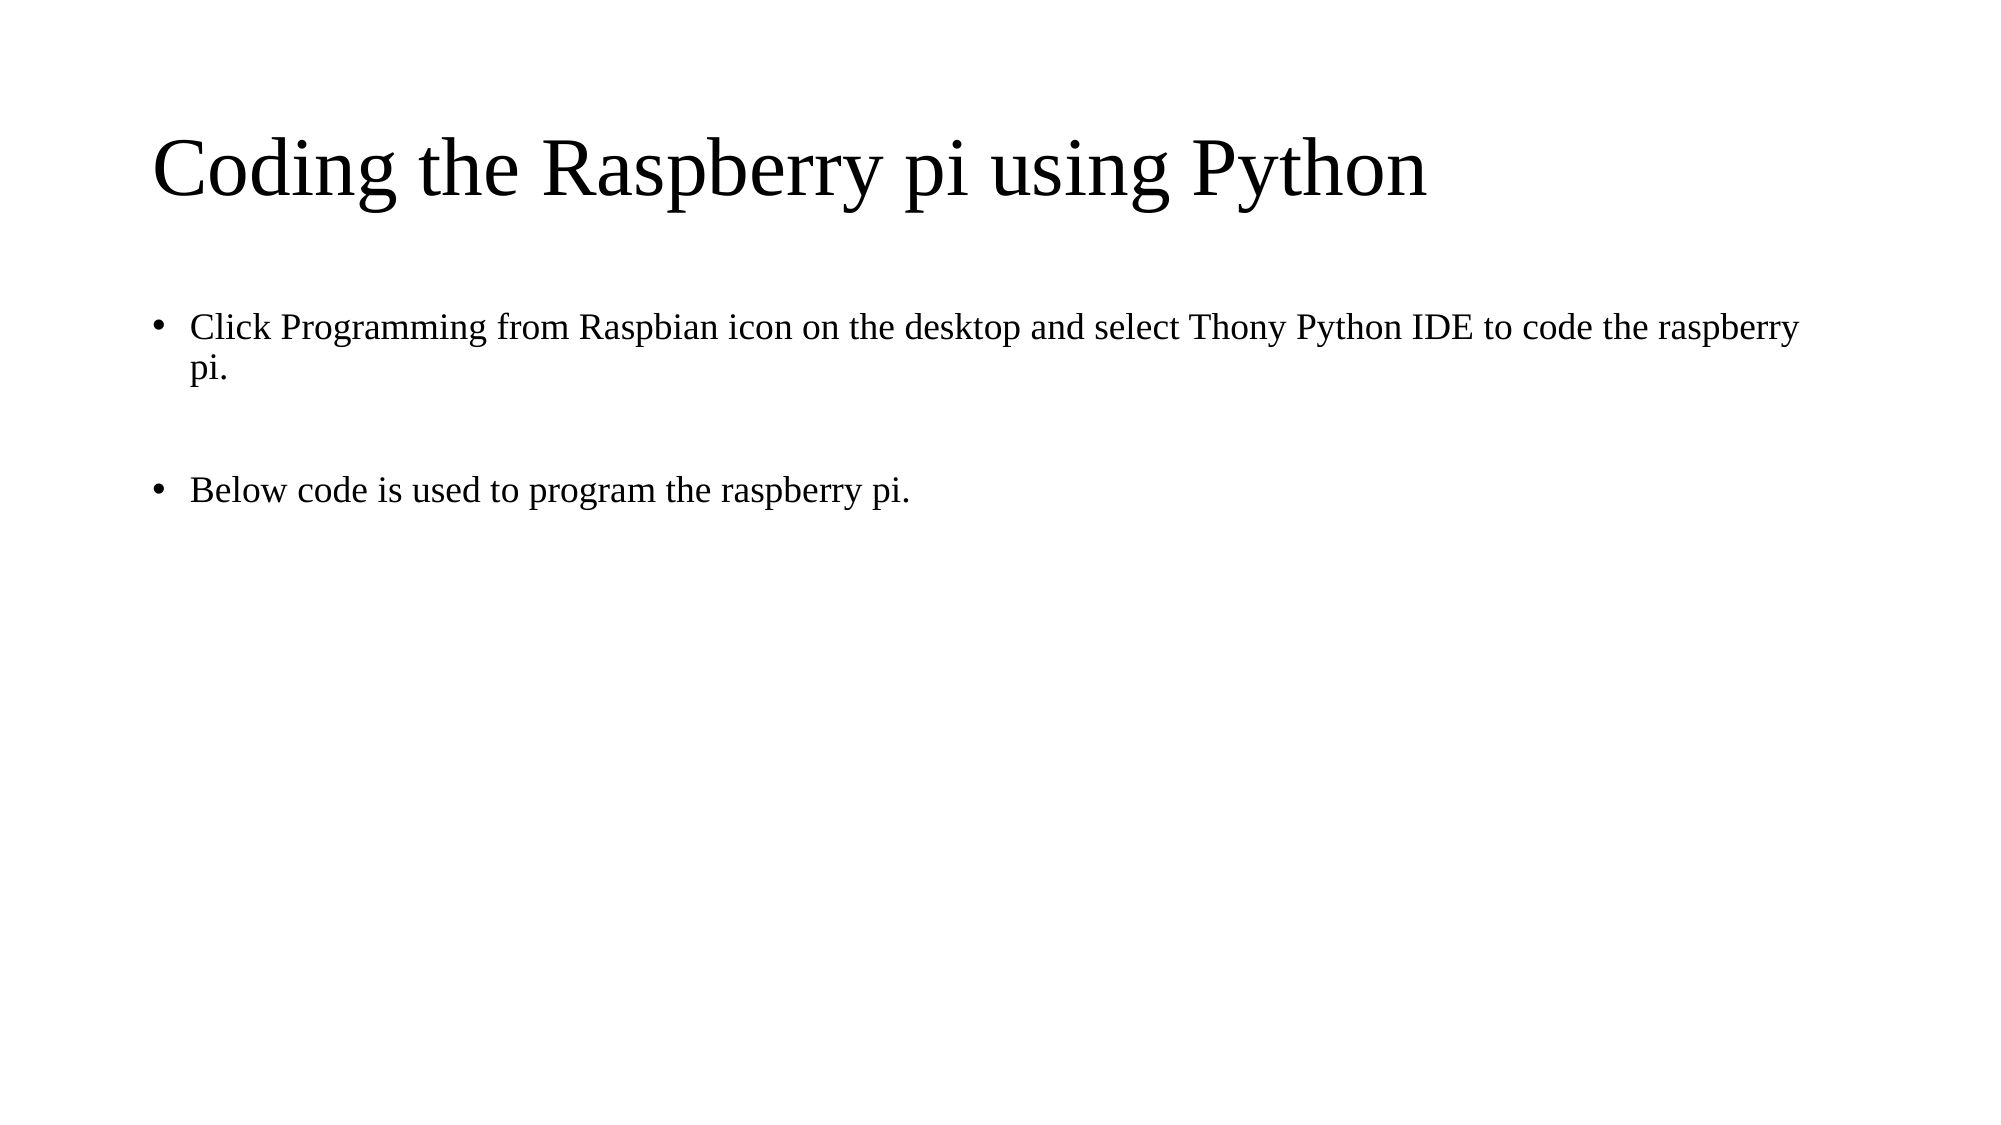

# Coding the Raspberry pi using Python
Click Programming from Raspbian icon on the desktop and select Thony Python IDE to code the raspberry pi.

Below code is used to program the raspberry pi.